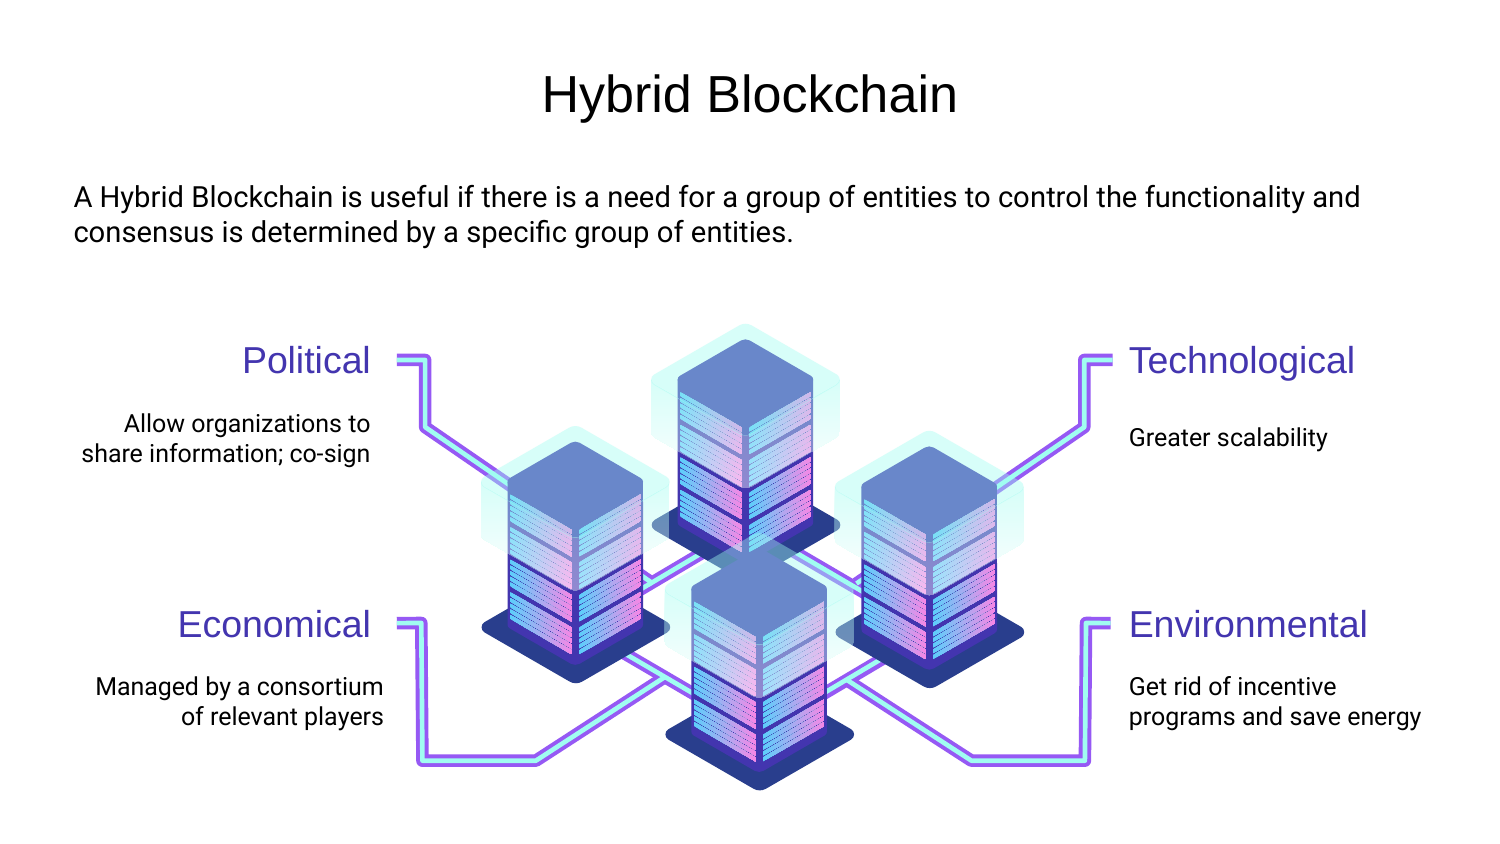

# Hybrid Blockchain
A Hybrid Blockchain is useful if there is a need for a group of entities to control the functionality and consensus is determined by a specific group of entities.

Technological
Greater scalability
Political
Allow organizations to share information; co-sign

Economical
Managed by a consortium of relevant players
Environmental
Get rid of incentive programs and save energy